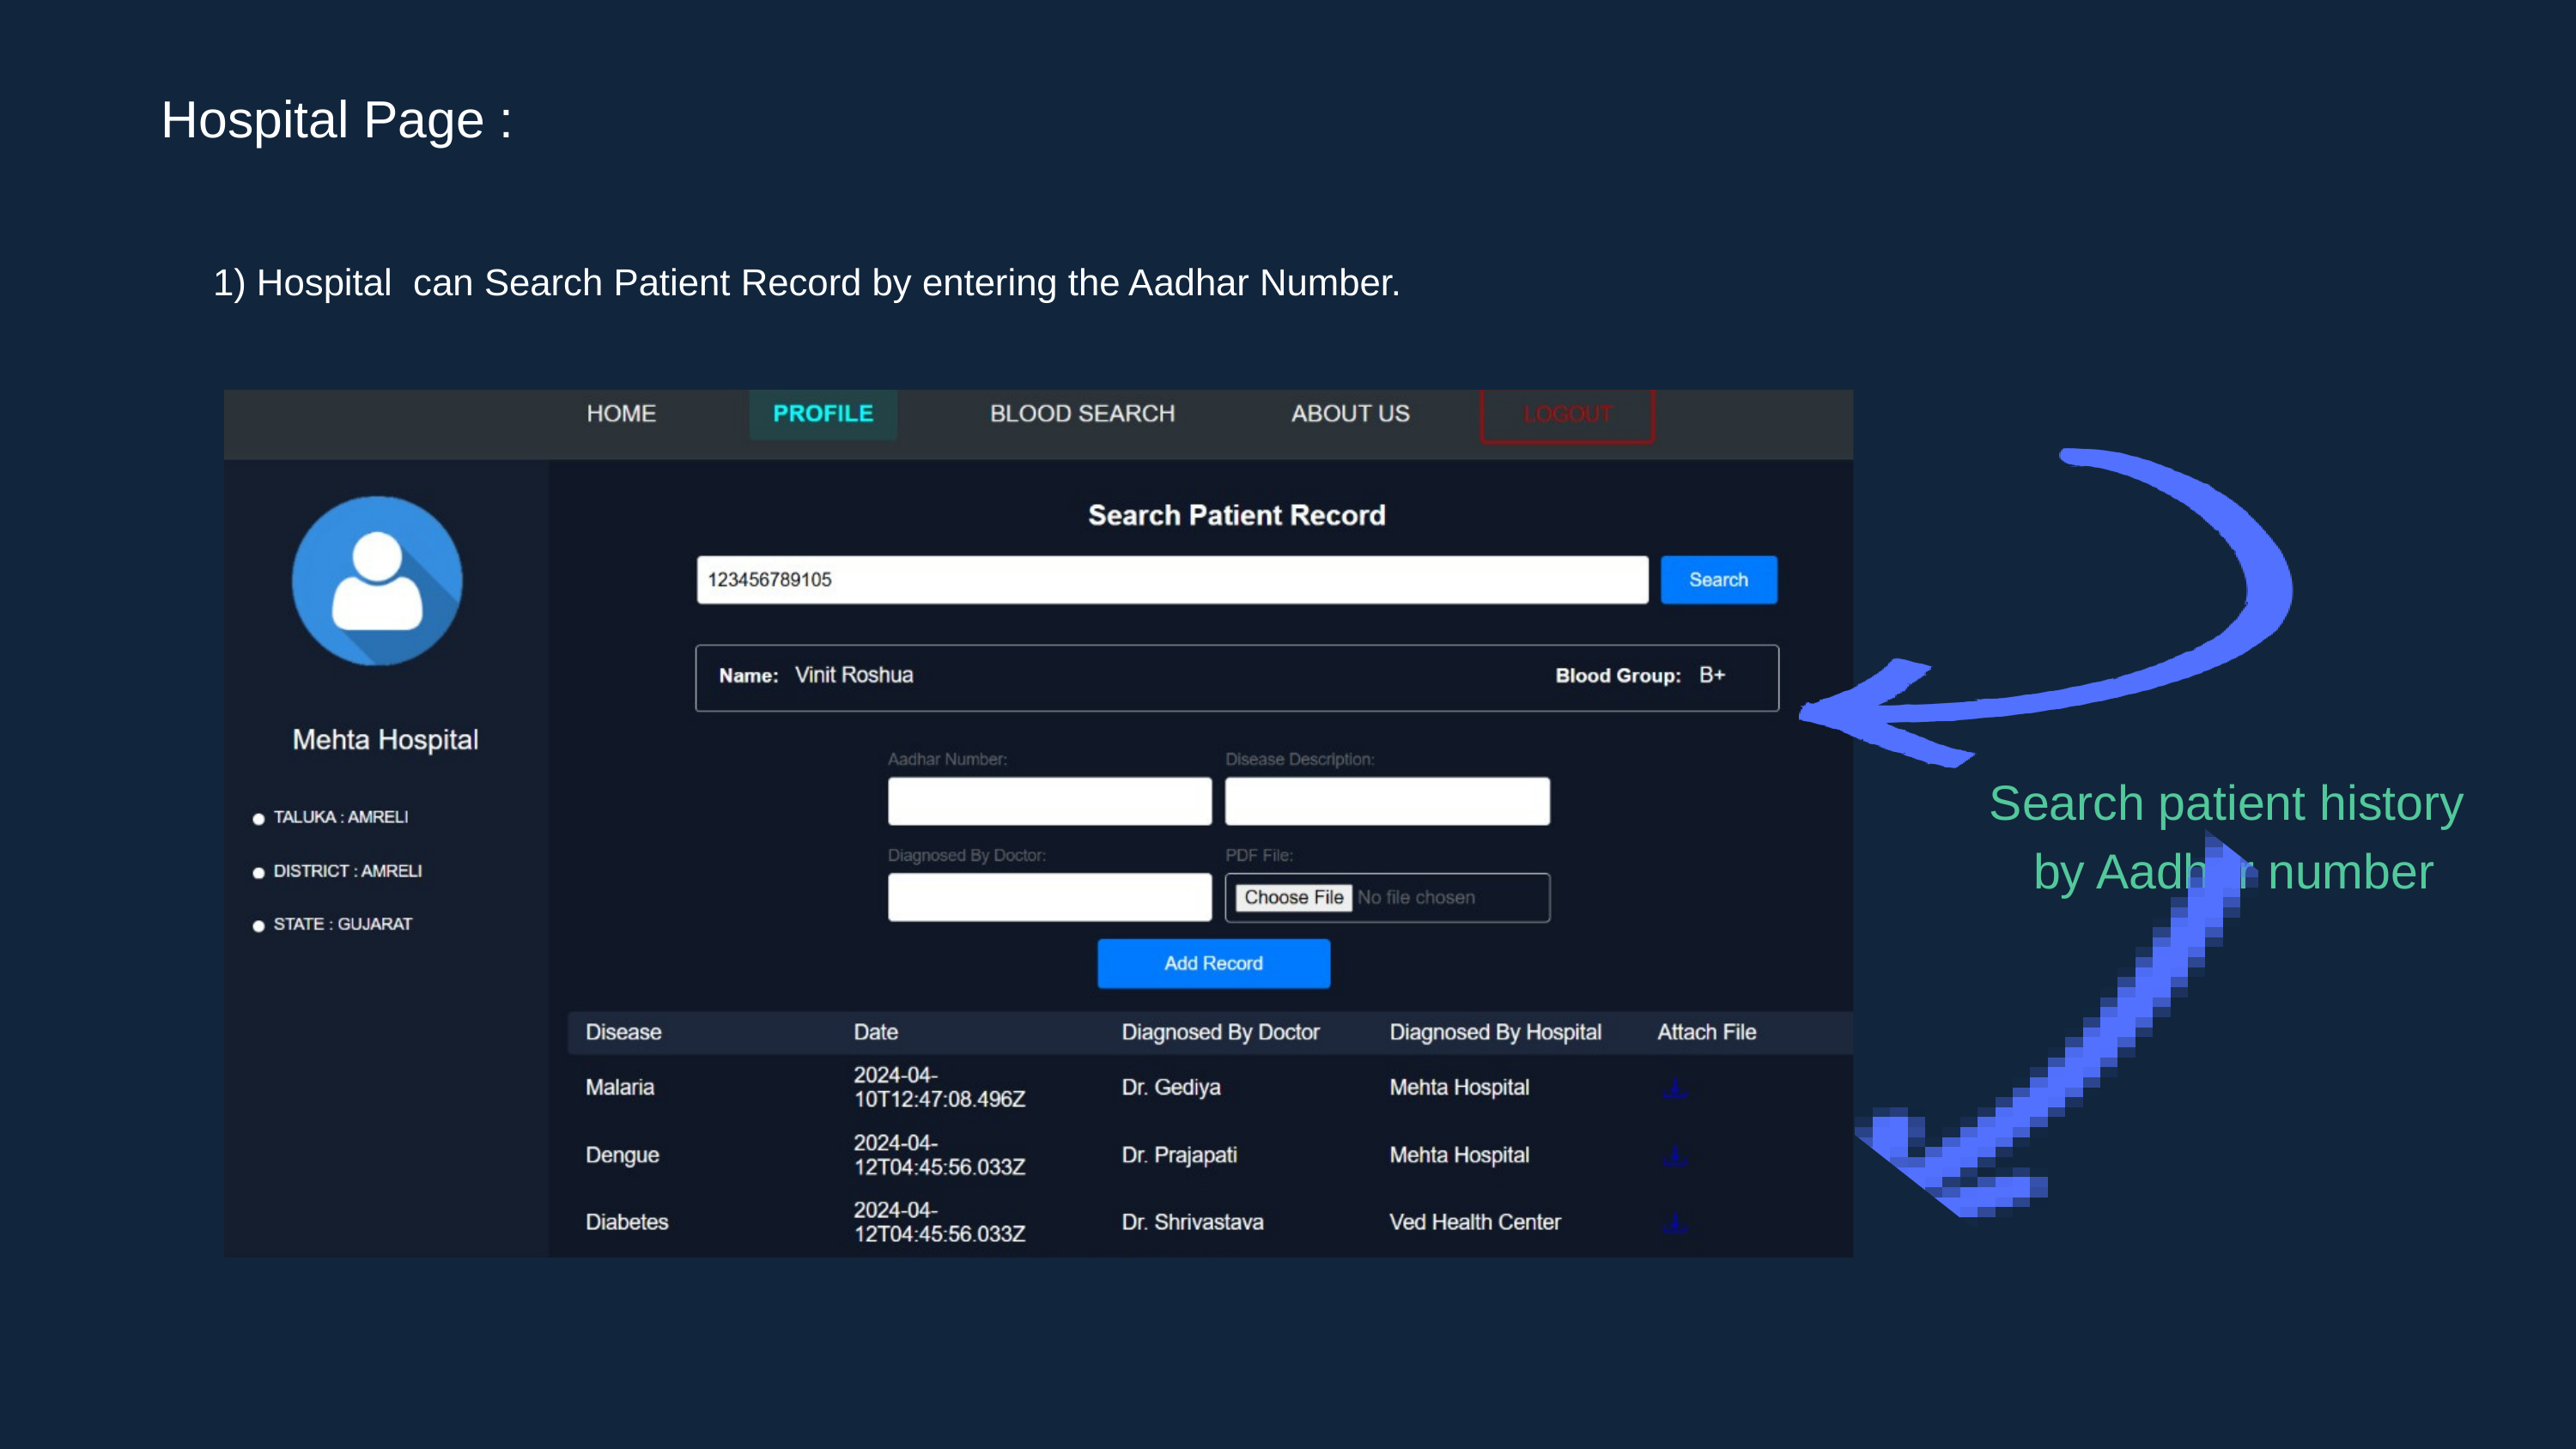

Hospital Page :
1) Hospital  can Search Patient Record by entering the Aadhar Number.

Search patient history
by Aadhar number